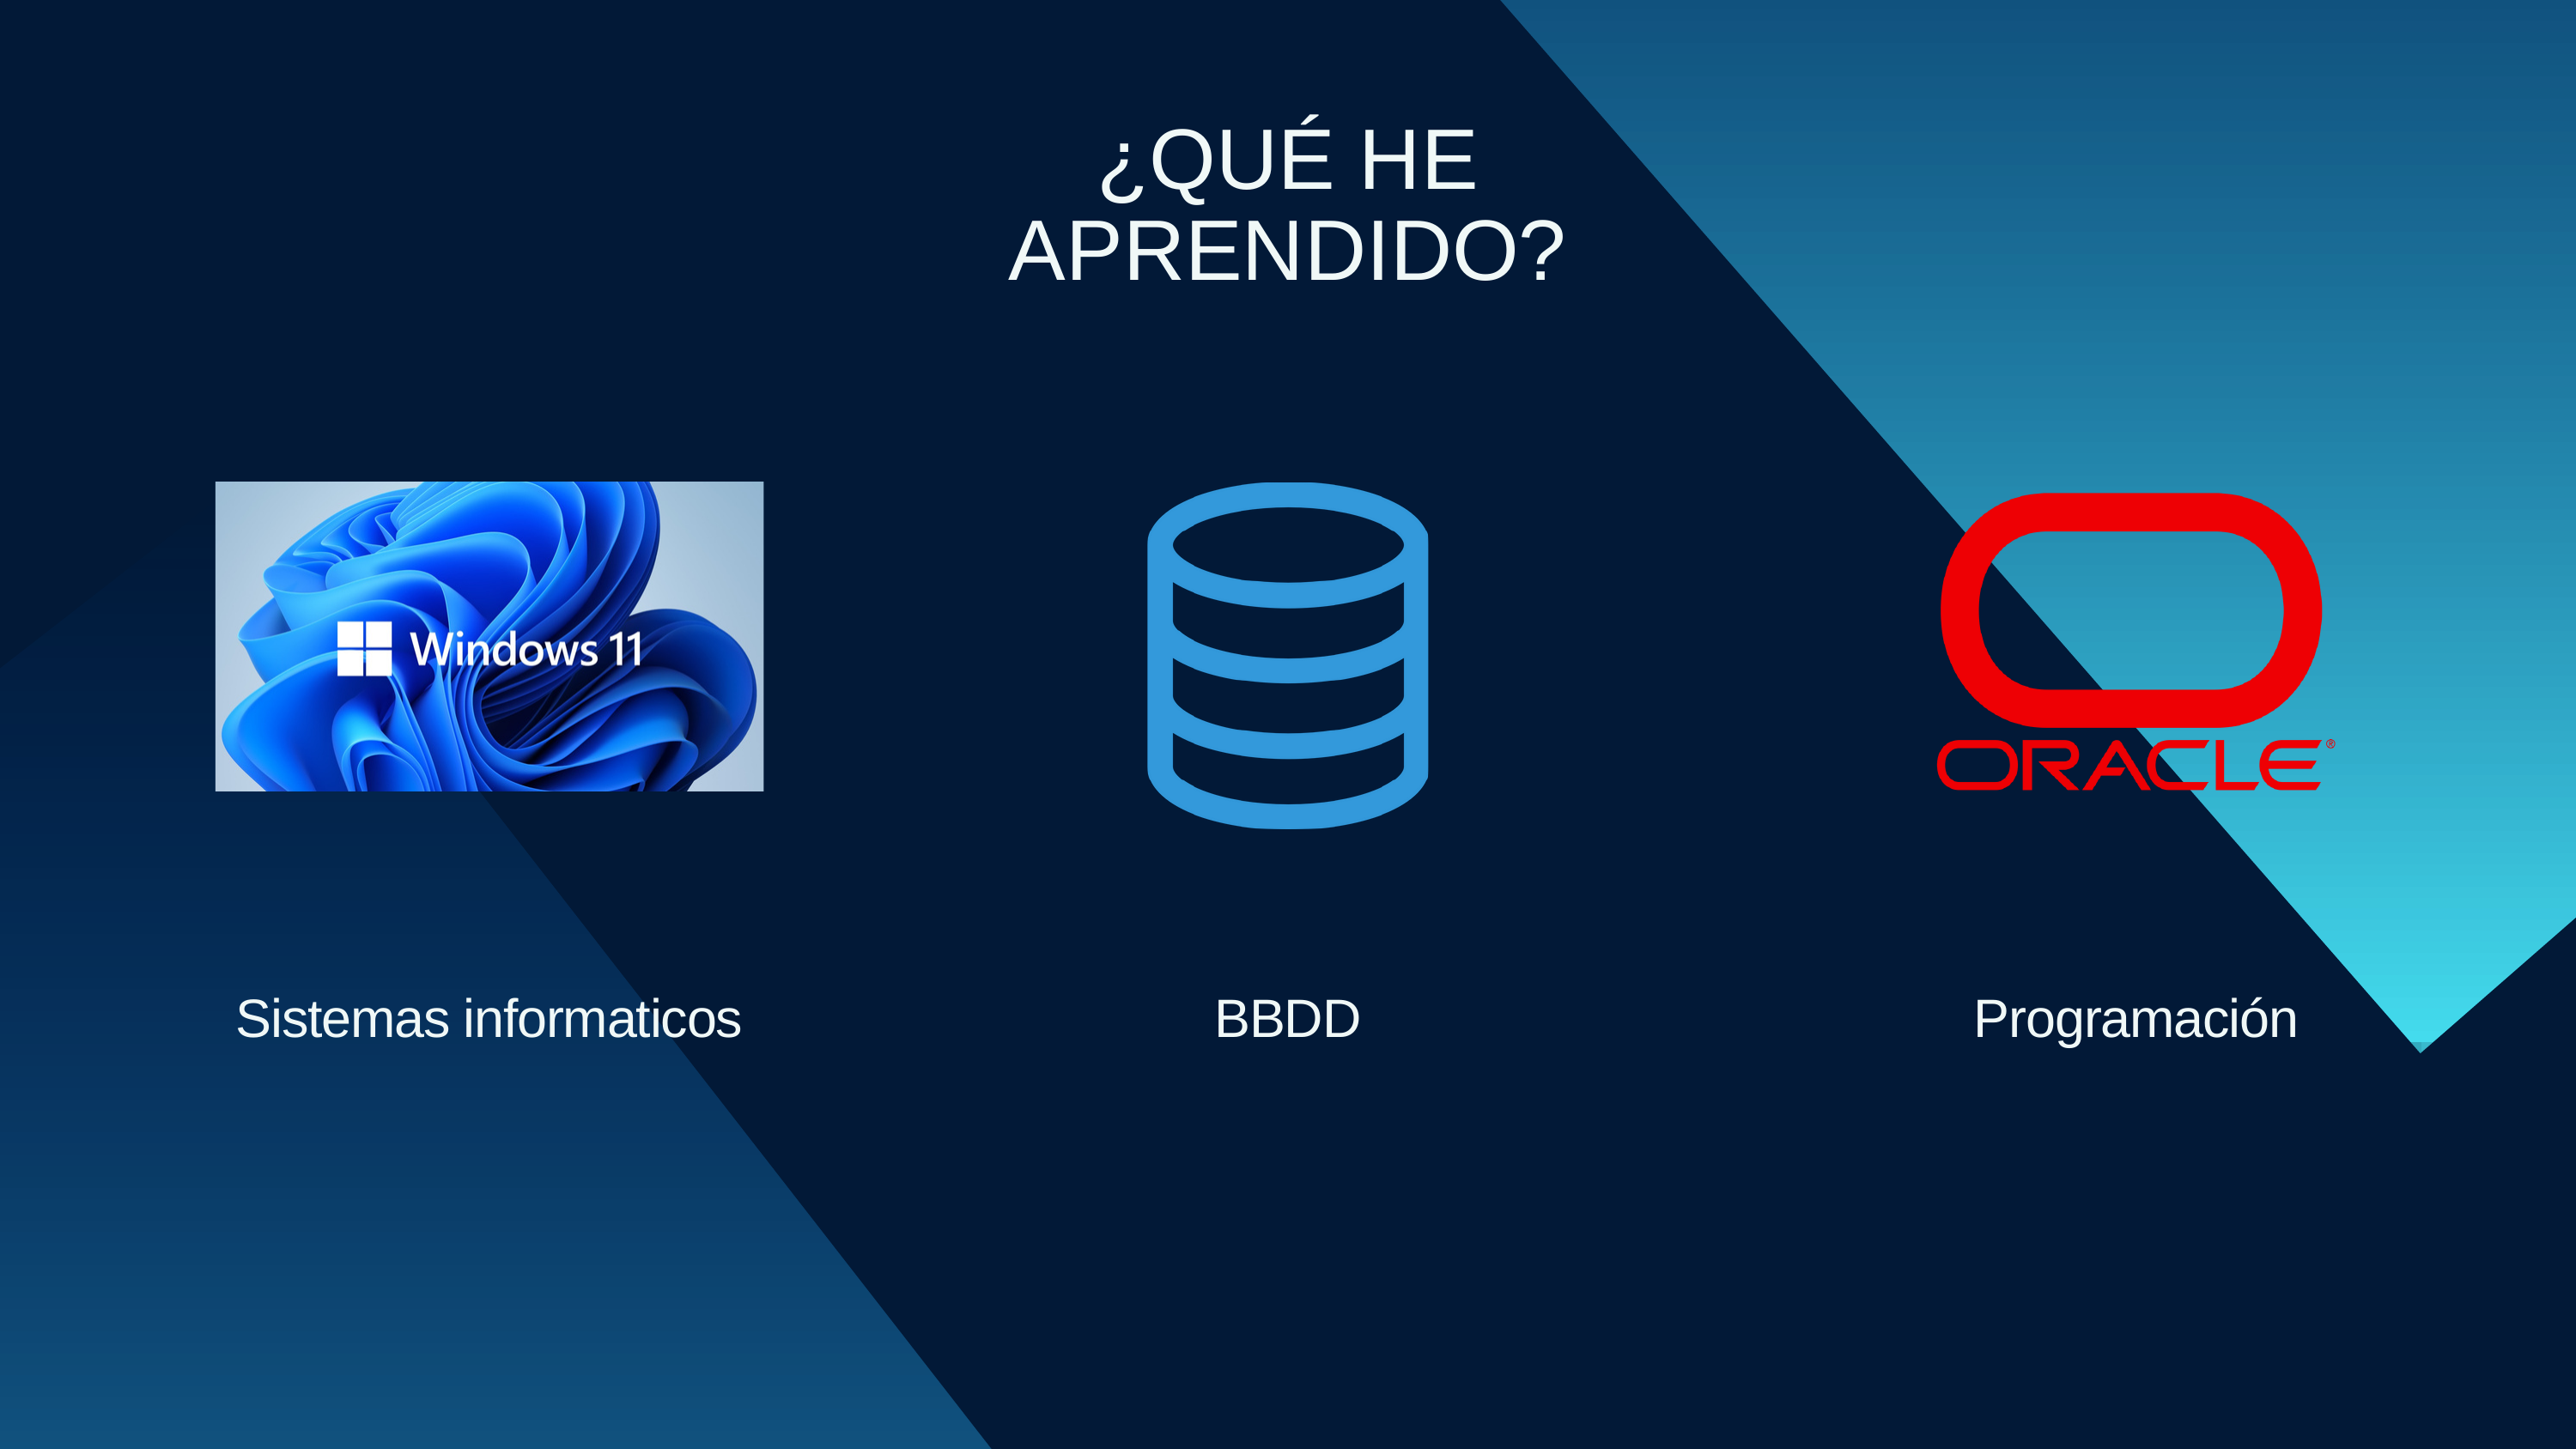

¿QUÉ HE APRENDIDO?

Sistemas informaticos
BBDD
Programación